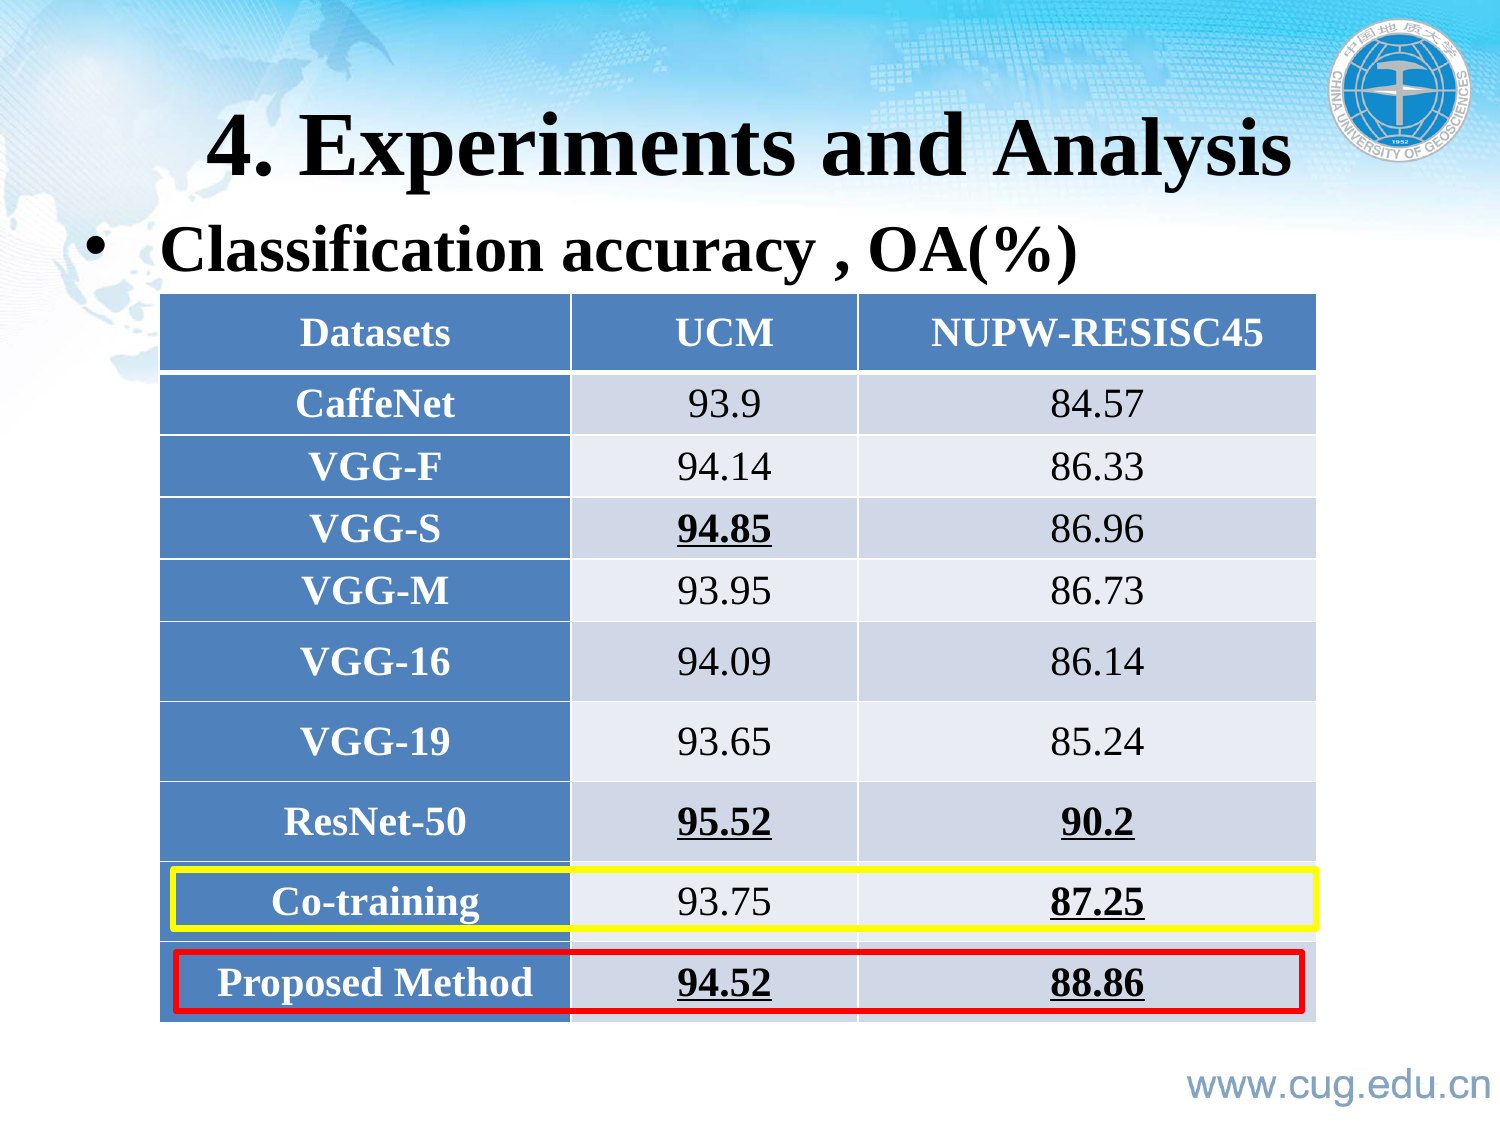

# 4. Experiments and Analysis
Classification accuracy , OA(%)
| Datasets | UCM | NUPW-RESISC45 |
| --- | --- | --- |
| CaffeNet | 93.9 | 84.57 |
| VGG-F | 94.14 | 86.33 |
| VGG-S | 94.85 | 86.96 |
| VGG-M | 93.95 | 86.73 |
| VGG-16 | 94.09 | 86.14 |
| VGG-19 | 93.65 | 85.24 |
| ResNet-50 | 95.52 | 90.2 |
| Co-training | 93.75 | 87.25 |
| Proposed Method | 94.52 | 88.86 |